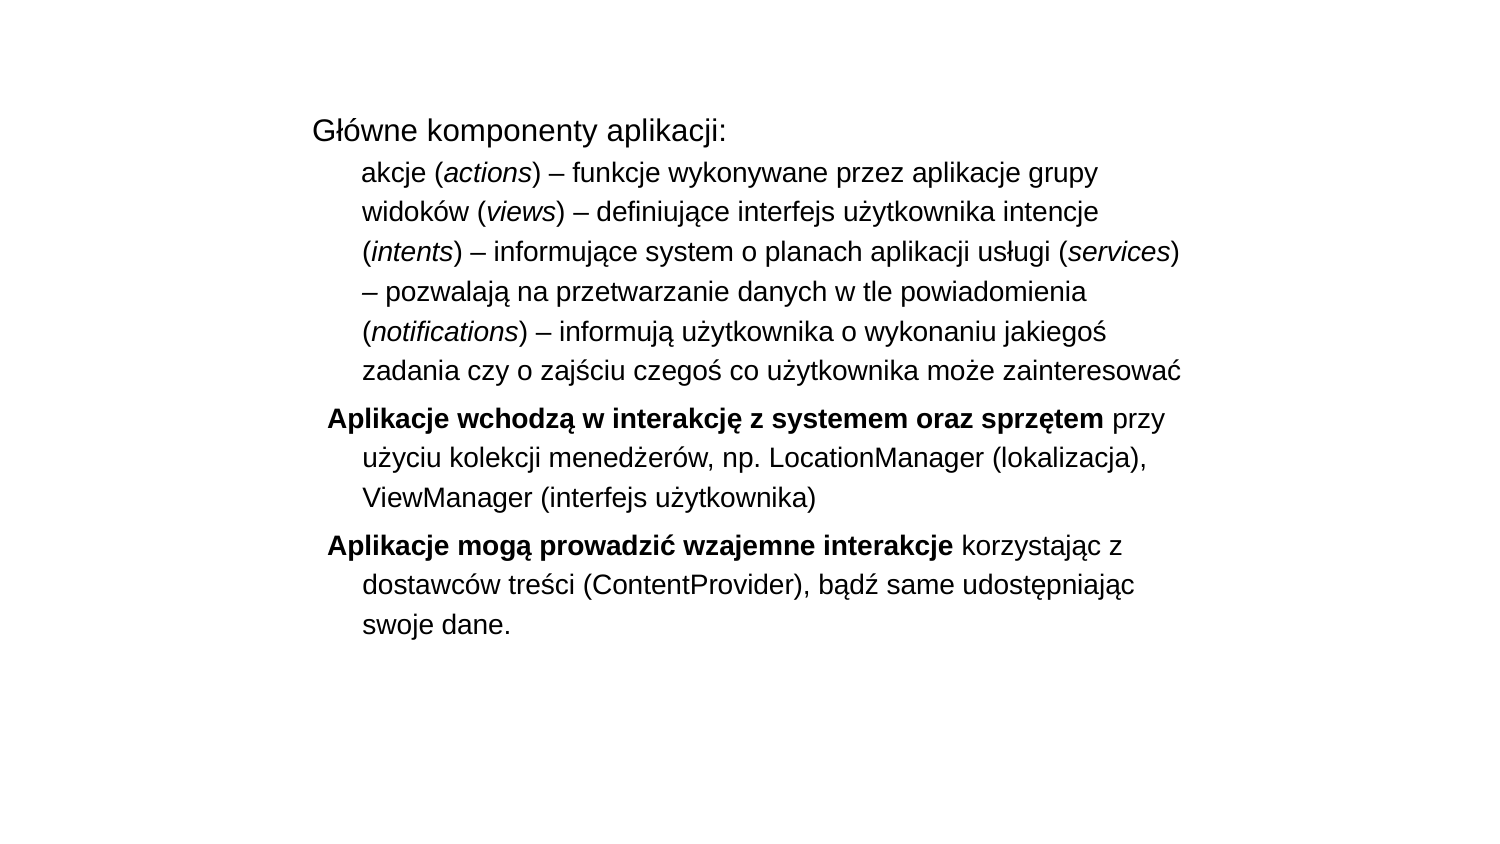

Główne komponenty aplikacji:
akcje (actions) – funkcje wykonywane przez aplikacje grupy widoków (views) – definiujące interfejs użytkownika intencje (intents) – informujące system o planach aplikacji usługi (services) – pozwalają na przetwarzanie danych w tle powiadomienia (notifications) – informują użytkownika o wykonaniu jakiegoś zadania czy o zajściu czegoś co użytkownika może zainteresować
Aplikacje wchodzą w interakcję z systemem oraz sprzętem przy użyciu kolekcji menedżerów, np. LocationManager (lokalizacja), ViewManager (interfejs użytkownika)
Aplikacje mogą prowadzić wzajemne interakcje korzystając z dostawców treści (ContentProvider), bądź same udostępniając swoje dane.